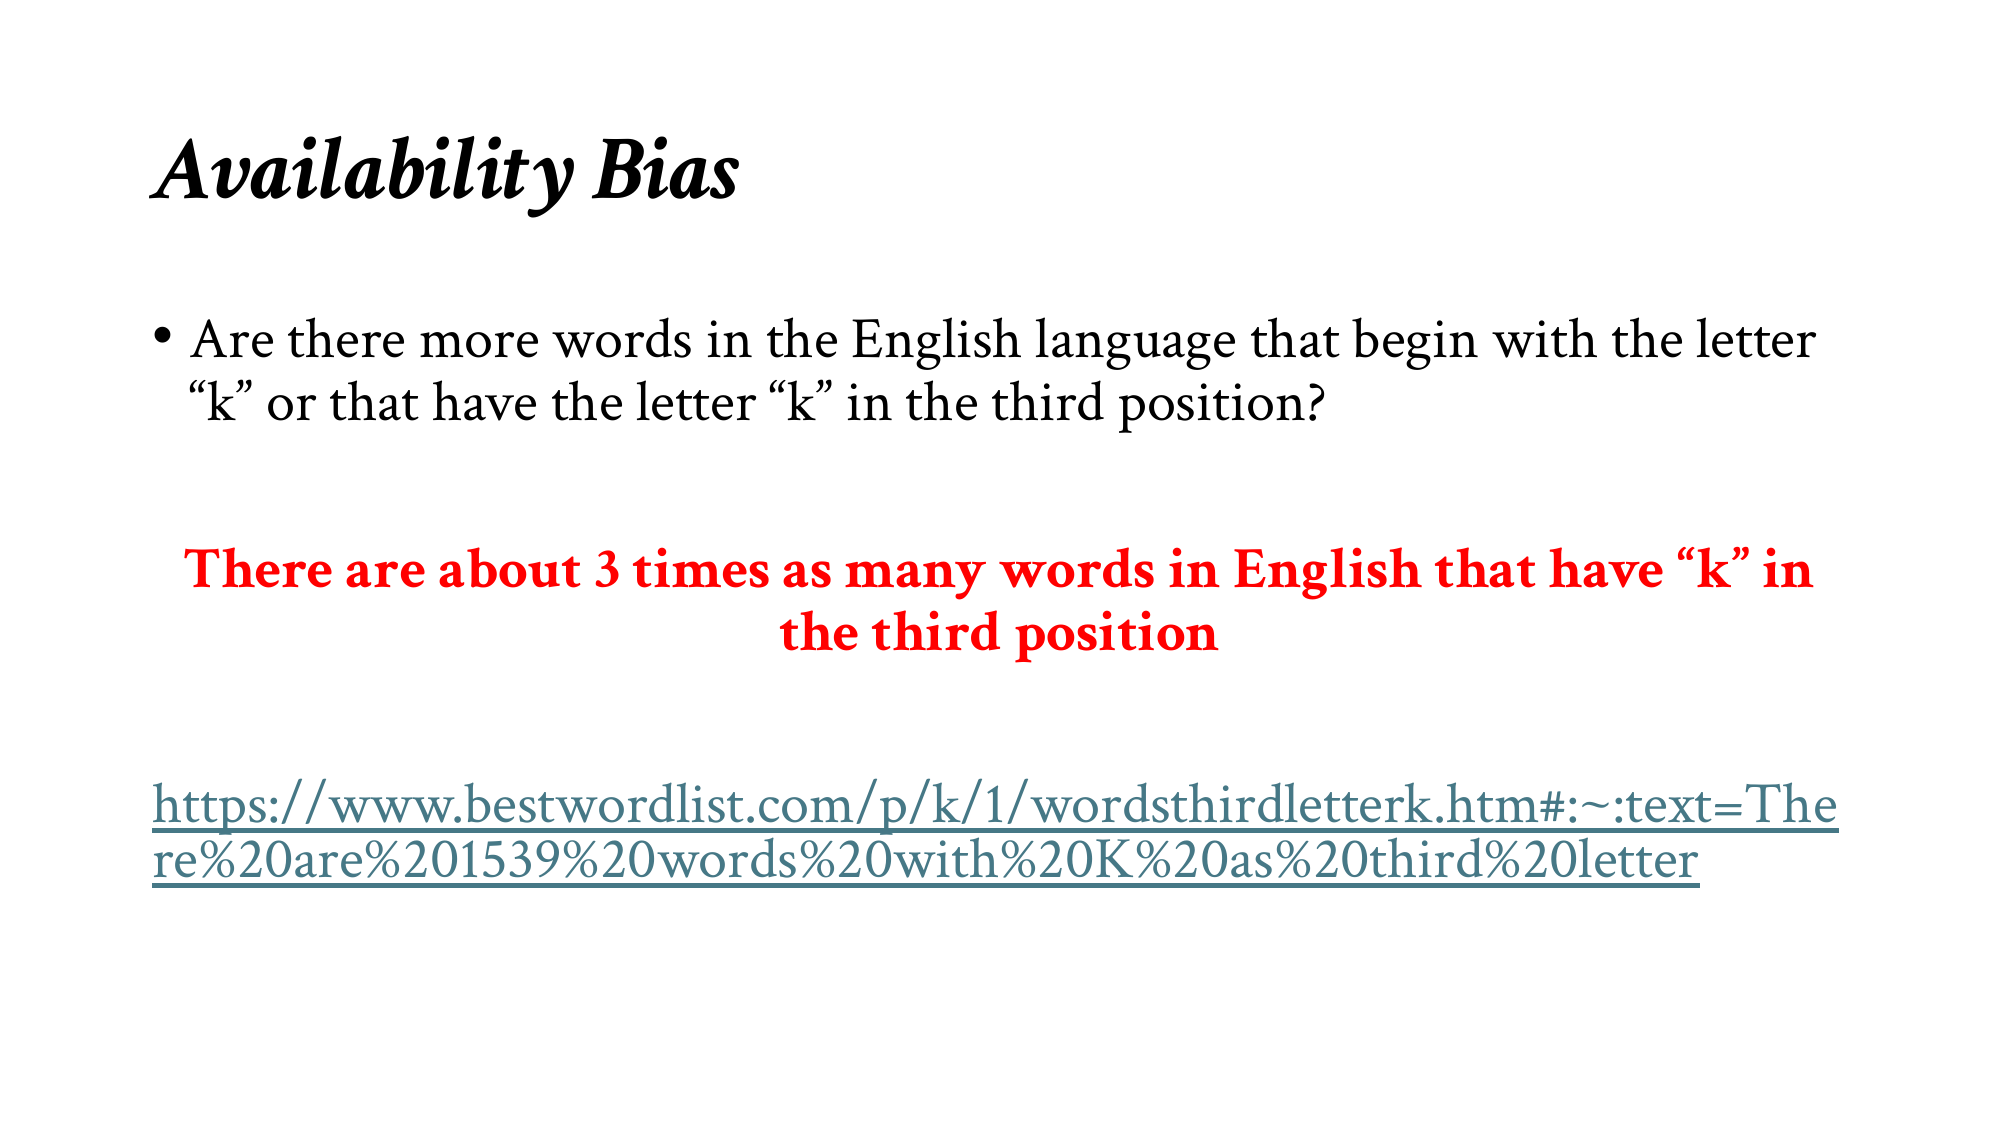

# Availability Bias
Are there more words in the English language that begin with the letter “k” or that have the letter “k” in the third position?

There are about 3 times as many words in English that have “k” in the third position

https://www.bestwordlist.com/p/k/1/wordsthirdletterk.htm#:~:text=There%20are%201539%20words%20with%20K%20as%20third%20letter